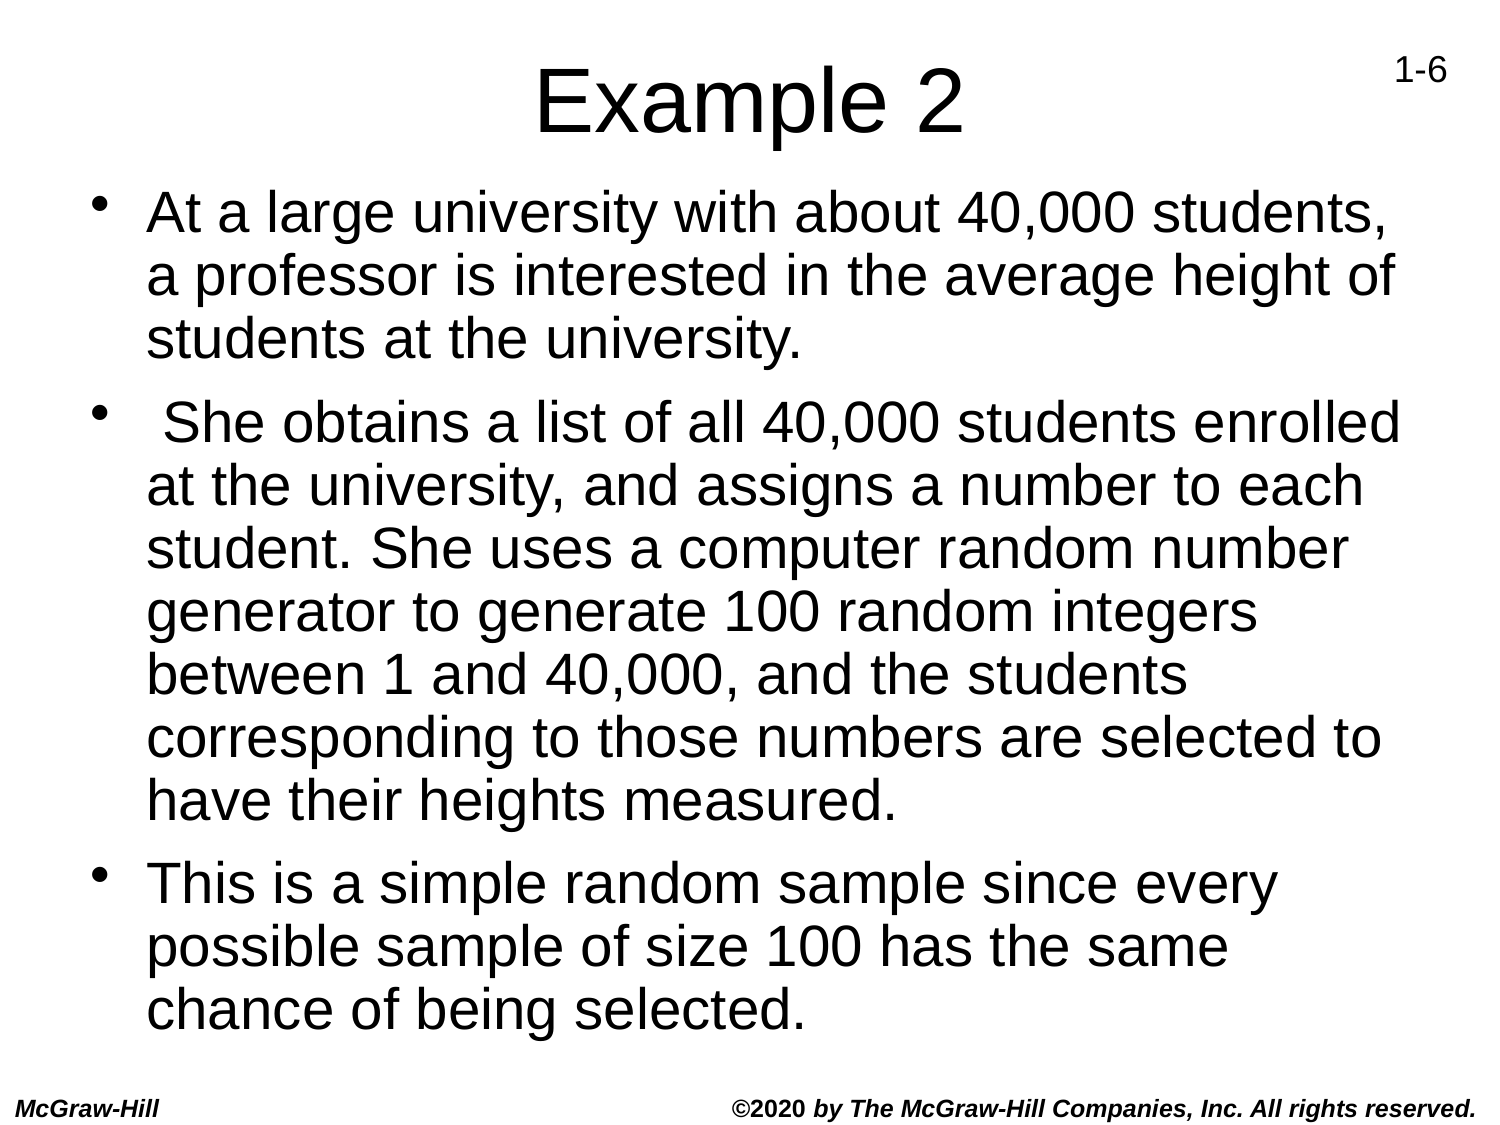

# Example 2
At a large university with about 40,000 students, a professor is interested in the average height of students at the university.
 She obtains a list of all 40,000 students enrolled at the university, and assigns a number to each student. She uses a computer random number generator to generate 100 random integers between 1 and 40,000, and the students corresponding to those numbers are selected to have their heights measured.
This is a simple random sample since every possible sample of size 100 has the same chance of being selected.